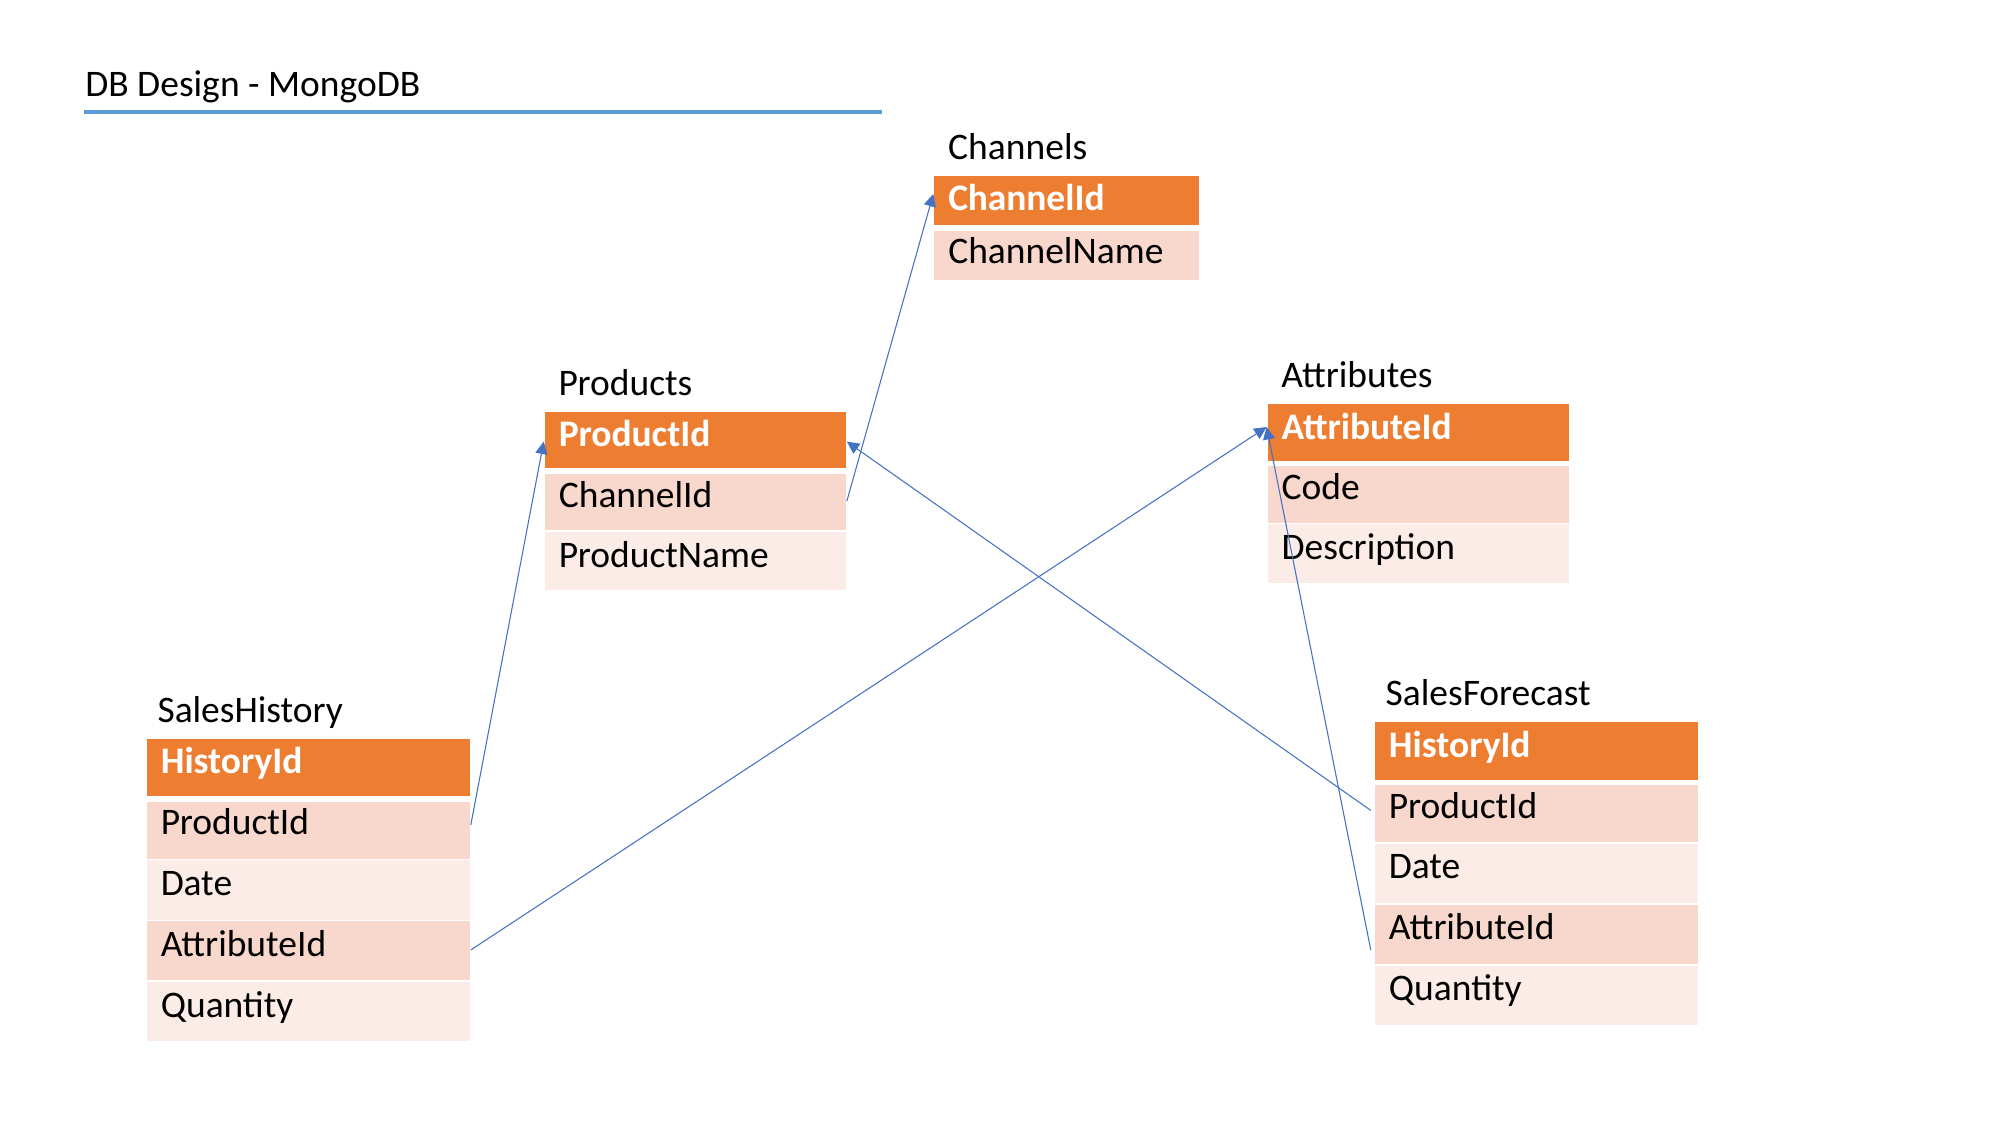

DB Design - MongoDB
Channels
| ChannelId |
| --- |
| ChannelName |
Attributes
Products
| AttributeId |
| --- |
| Code |
| Description |
| ProductId |
| --- |
| ChannelId |
| ProductName |
SalesForecast
SalesHistory
| HistoryId |
| --- |
| ProductId |
| Date |
| AttributeId |
| Quantity |
| HistoryId |
| --- |
| ProductId |
| Date |
| AttributeId |
| Quantity |